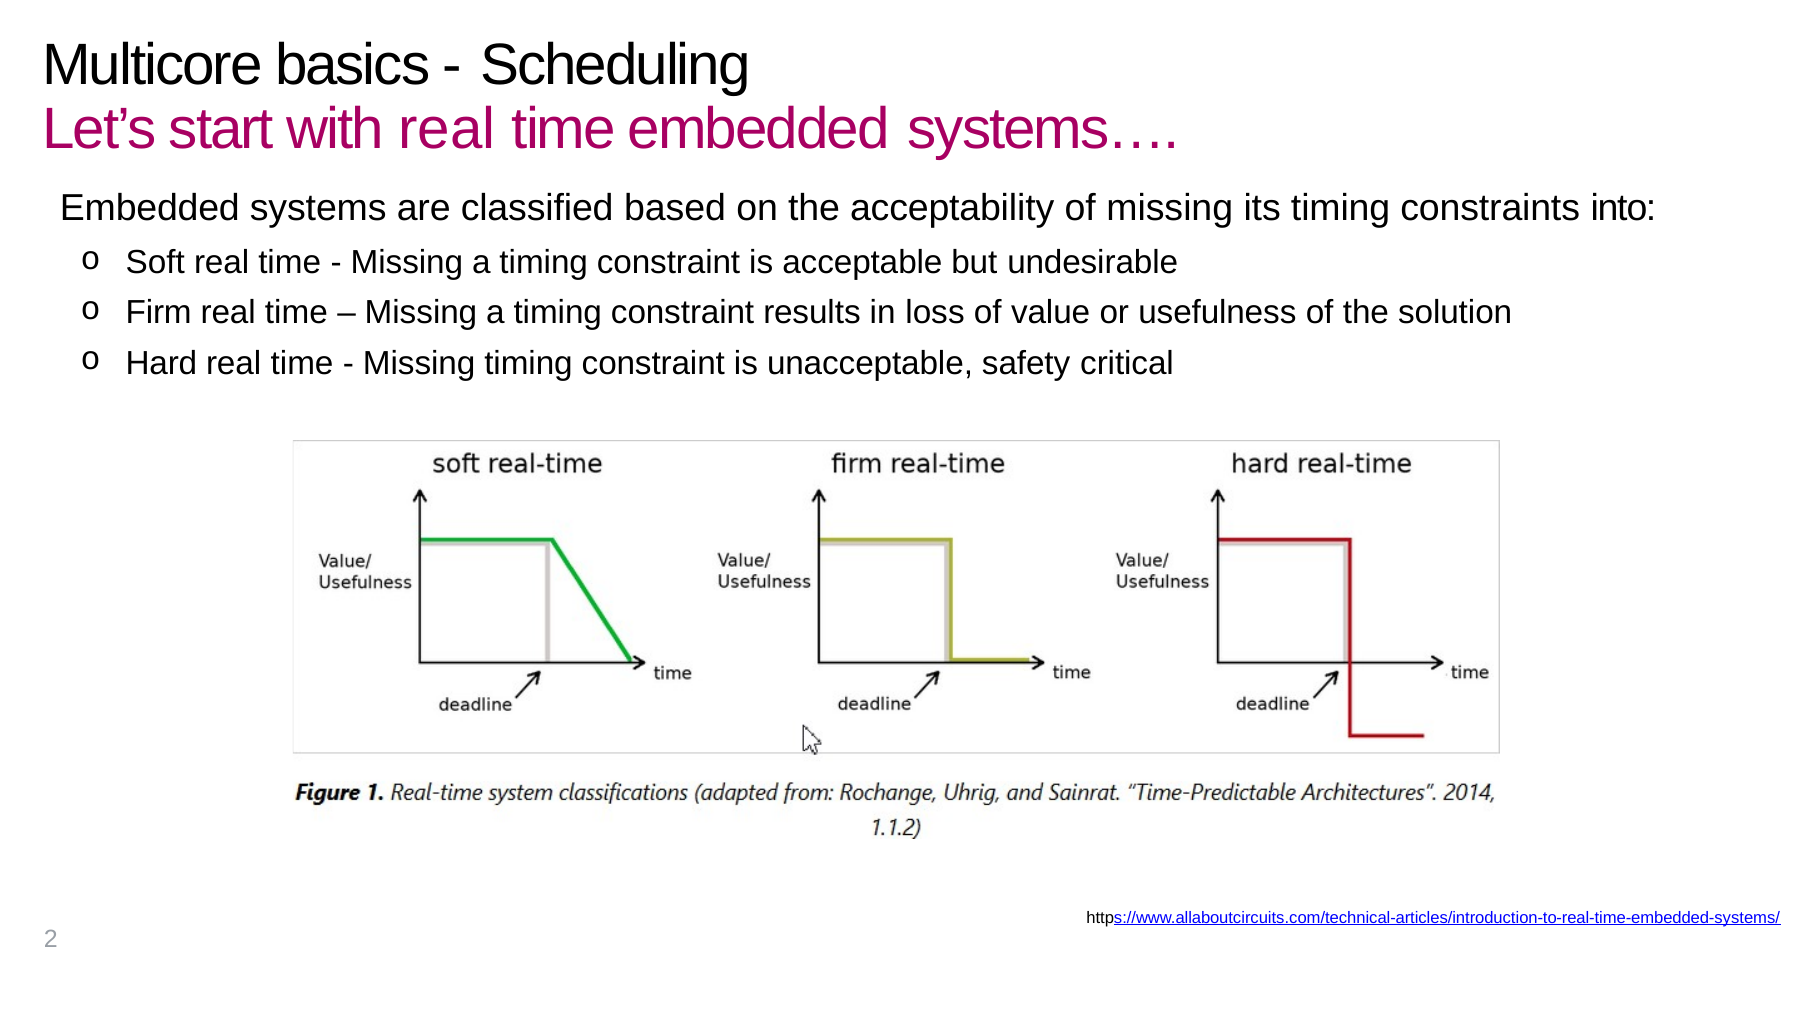

# Multicore basics - Scheduling
Let’s start with real time embedded systems….
 Embedded systems are classified based on the acceptability of missing its timing constraints into:
Soft real time - Missing a timing constraint is acceptable but undesirable
Firm real time – Missing a timing constraint results in loss of value or usefulness of the solution
Hard real time - Missing timing constraint is unacceptable, safety critical

https://www.allaboutcircuits.com/technical-articles/introduction-to-real-time-embedded-systems/
2